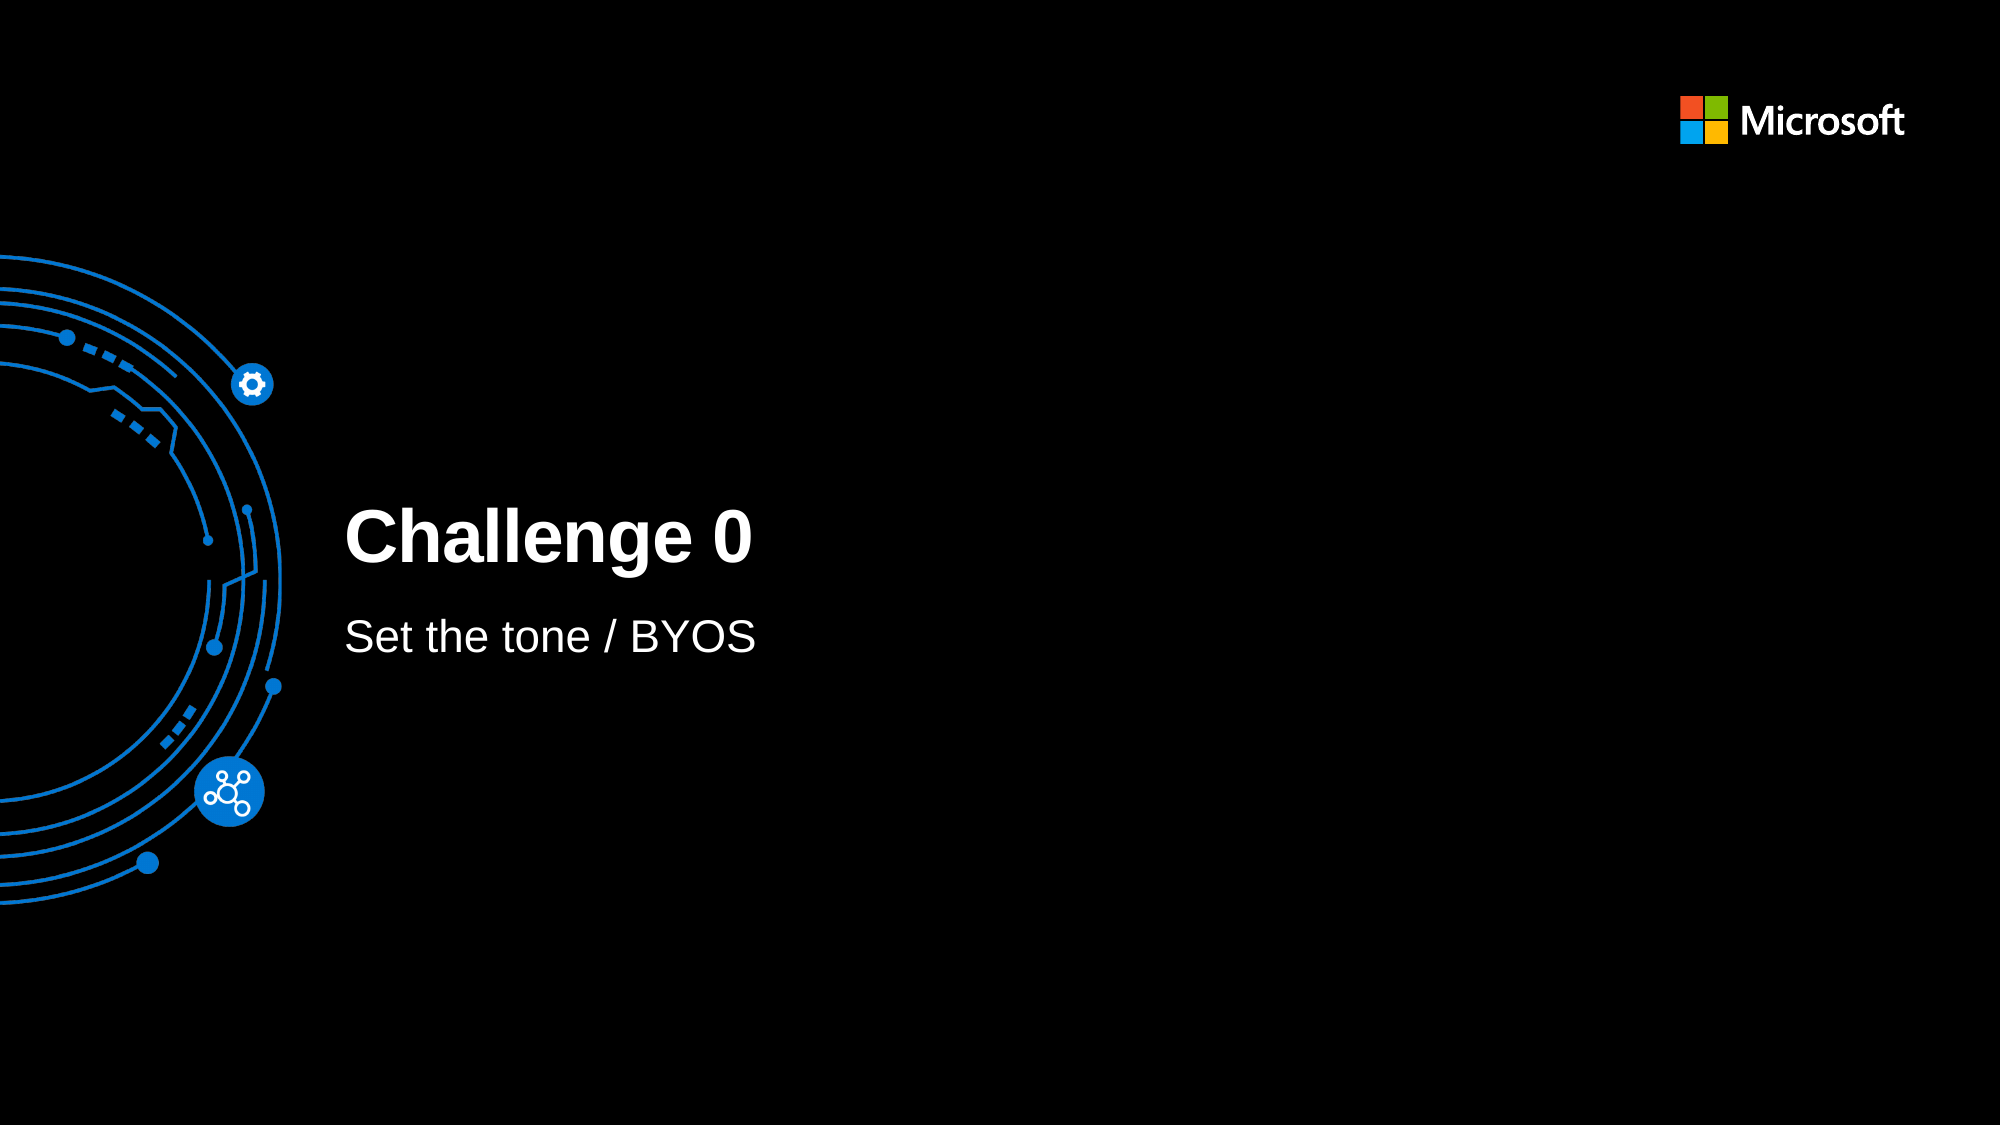

# Challenge 0
Set the tone / BYOS